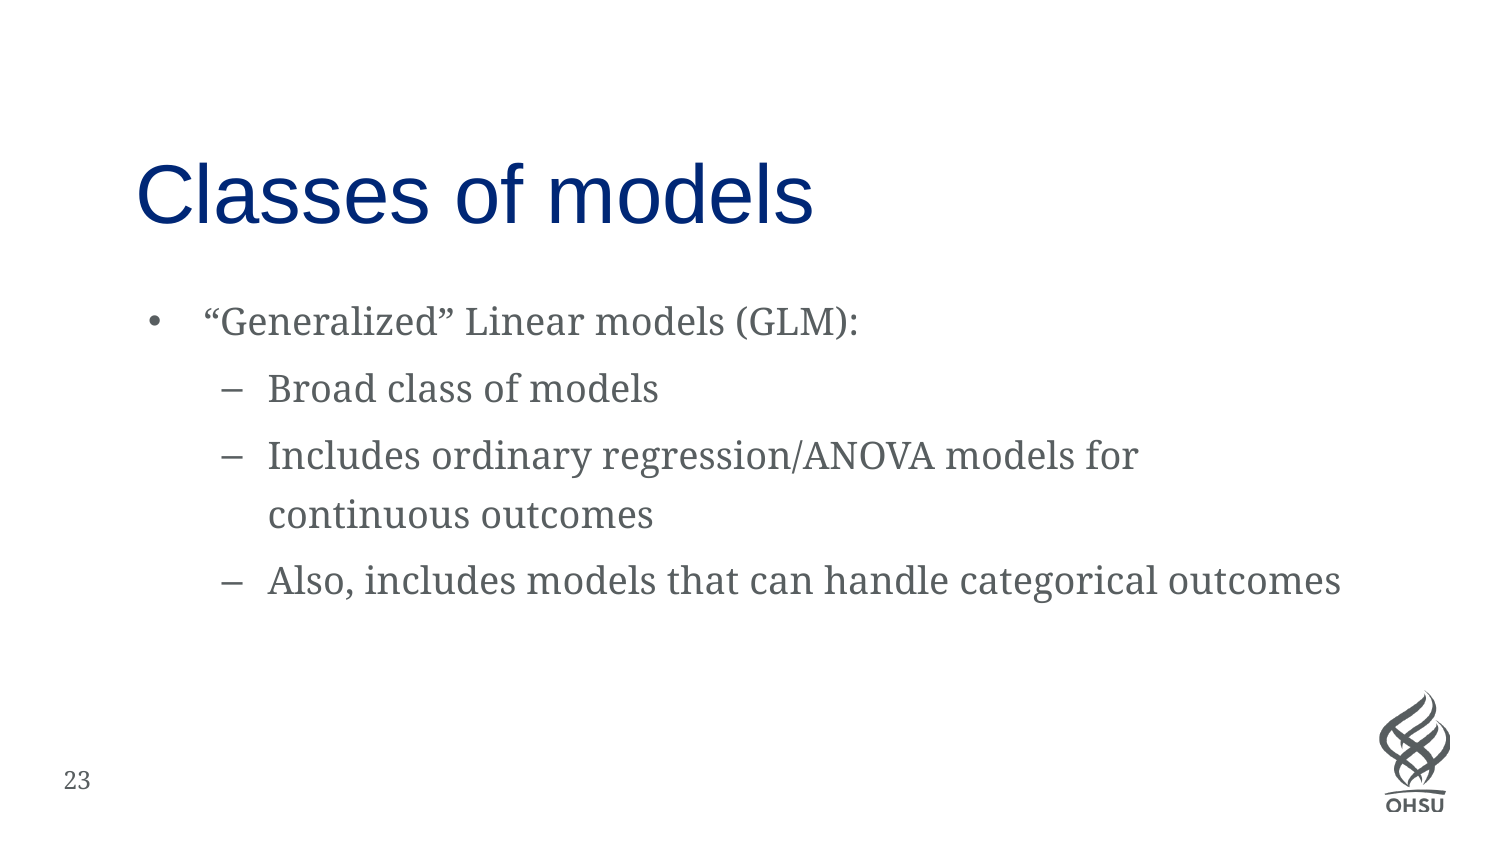

# Classes of models
“Generalized” Linear models (GLM):
Broad class of models
Includes ordinary regression/ANOVA models for continuous outcomes
Also, includes models that can handle categorical outcomes